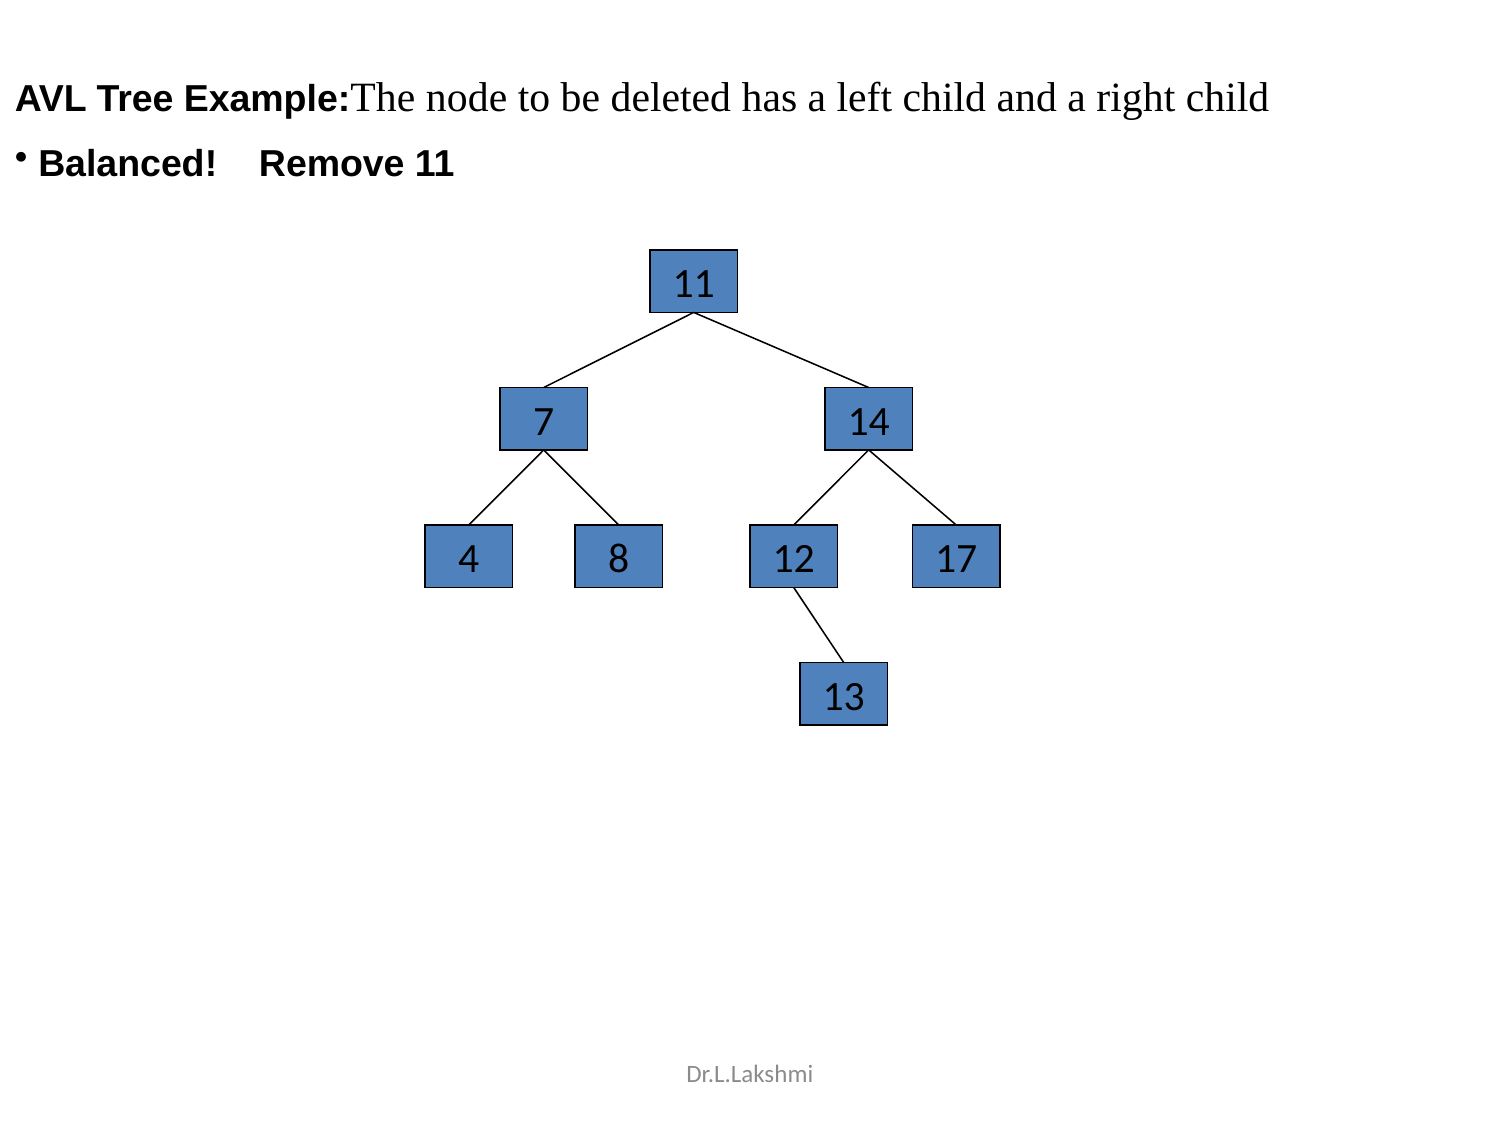

AVL Tree Example:The node to be deleted has a left child and a right child
 Balanced!    Remove 11
11
7
14
4
8
12
17
13
Dr.L.Lakshmi